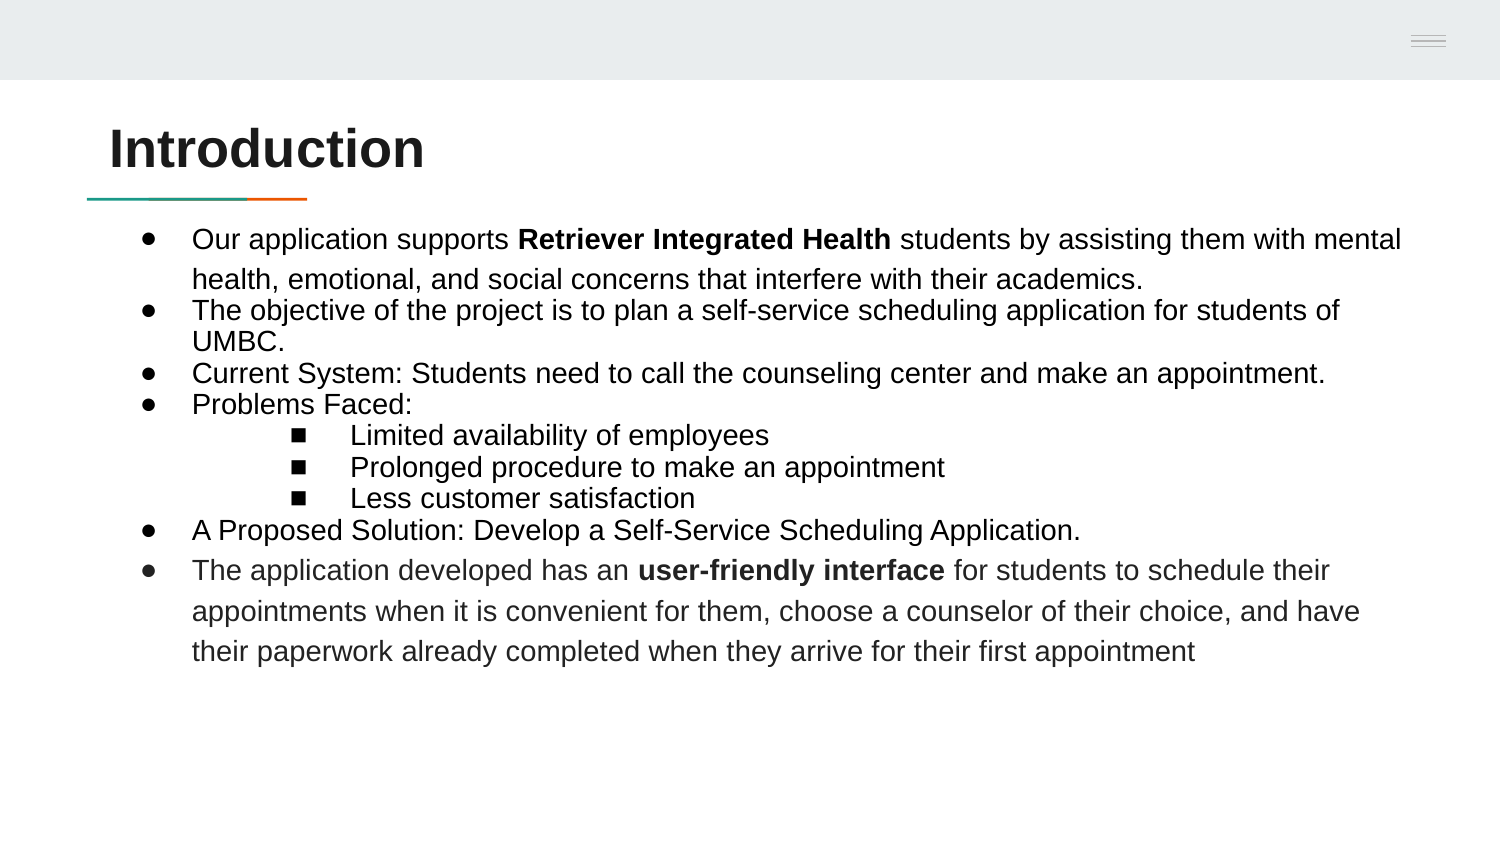

# Introduction
Our application supports Retriever Integrated Health students by assisting them with mental health, emotional, and social concerns that interfere with their academics.
The objective of the project is to plan a self-service scheduling application for students of UMBC.
Current System: Students need to call the counseling center and make an appointment.
Problems Faced:
 Limited availability of employees
 Prolonged procedure to make an appointment
 Less customer satisfaction
A Proposed Solution: Develop a Self-Service Scheduling Application.
The application developed has an user-friendly interface for students to schedule their appointments when it is convenient for them, choose a counselor of their choice, and have their paperwork already completed when they arrive for their first appointment